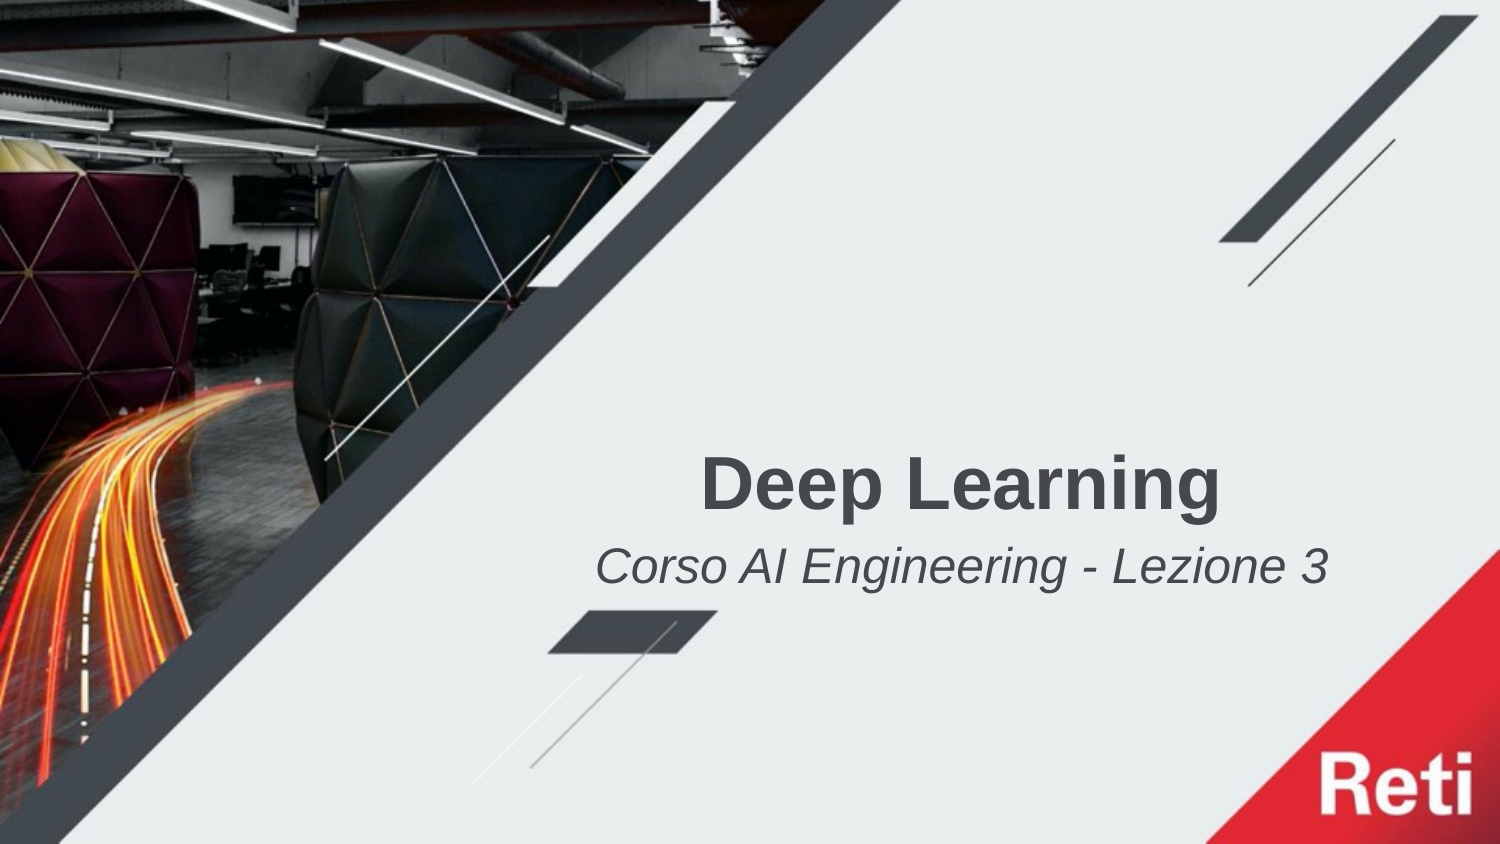

Deep Learning
Corso AI Engineering - Lezione 3